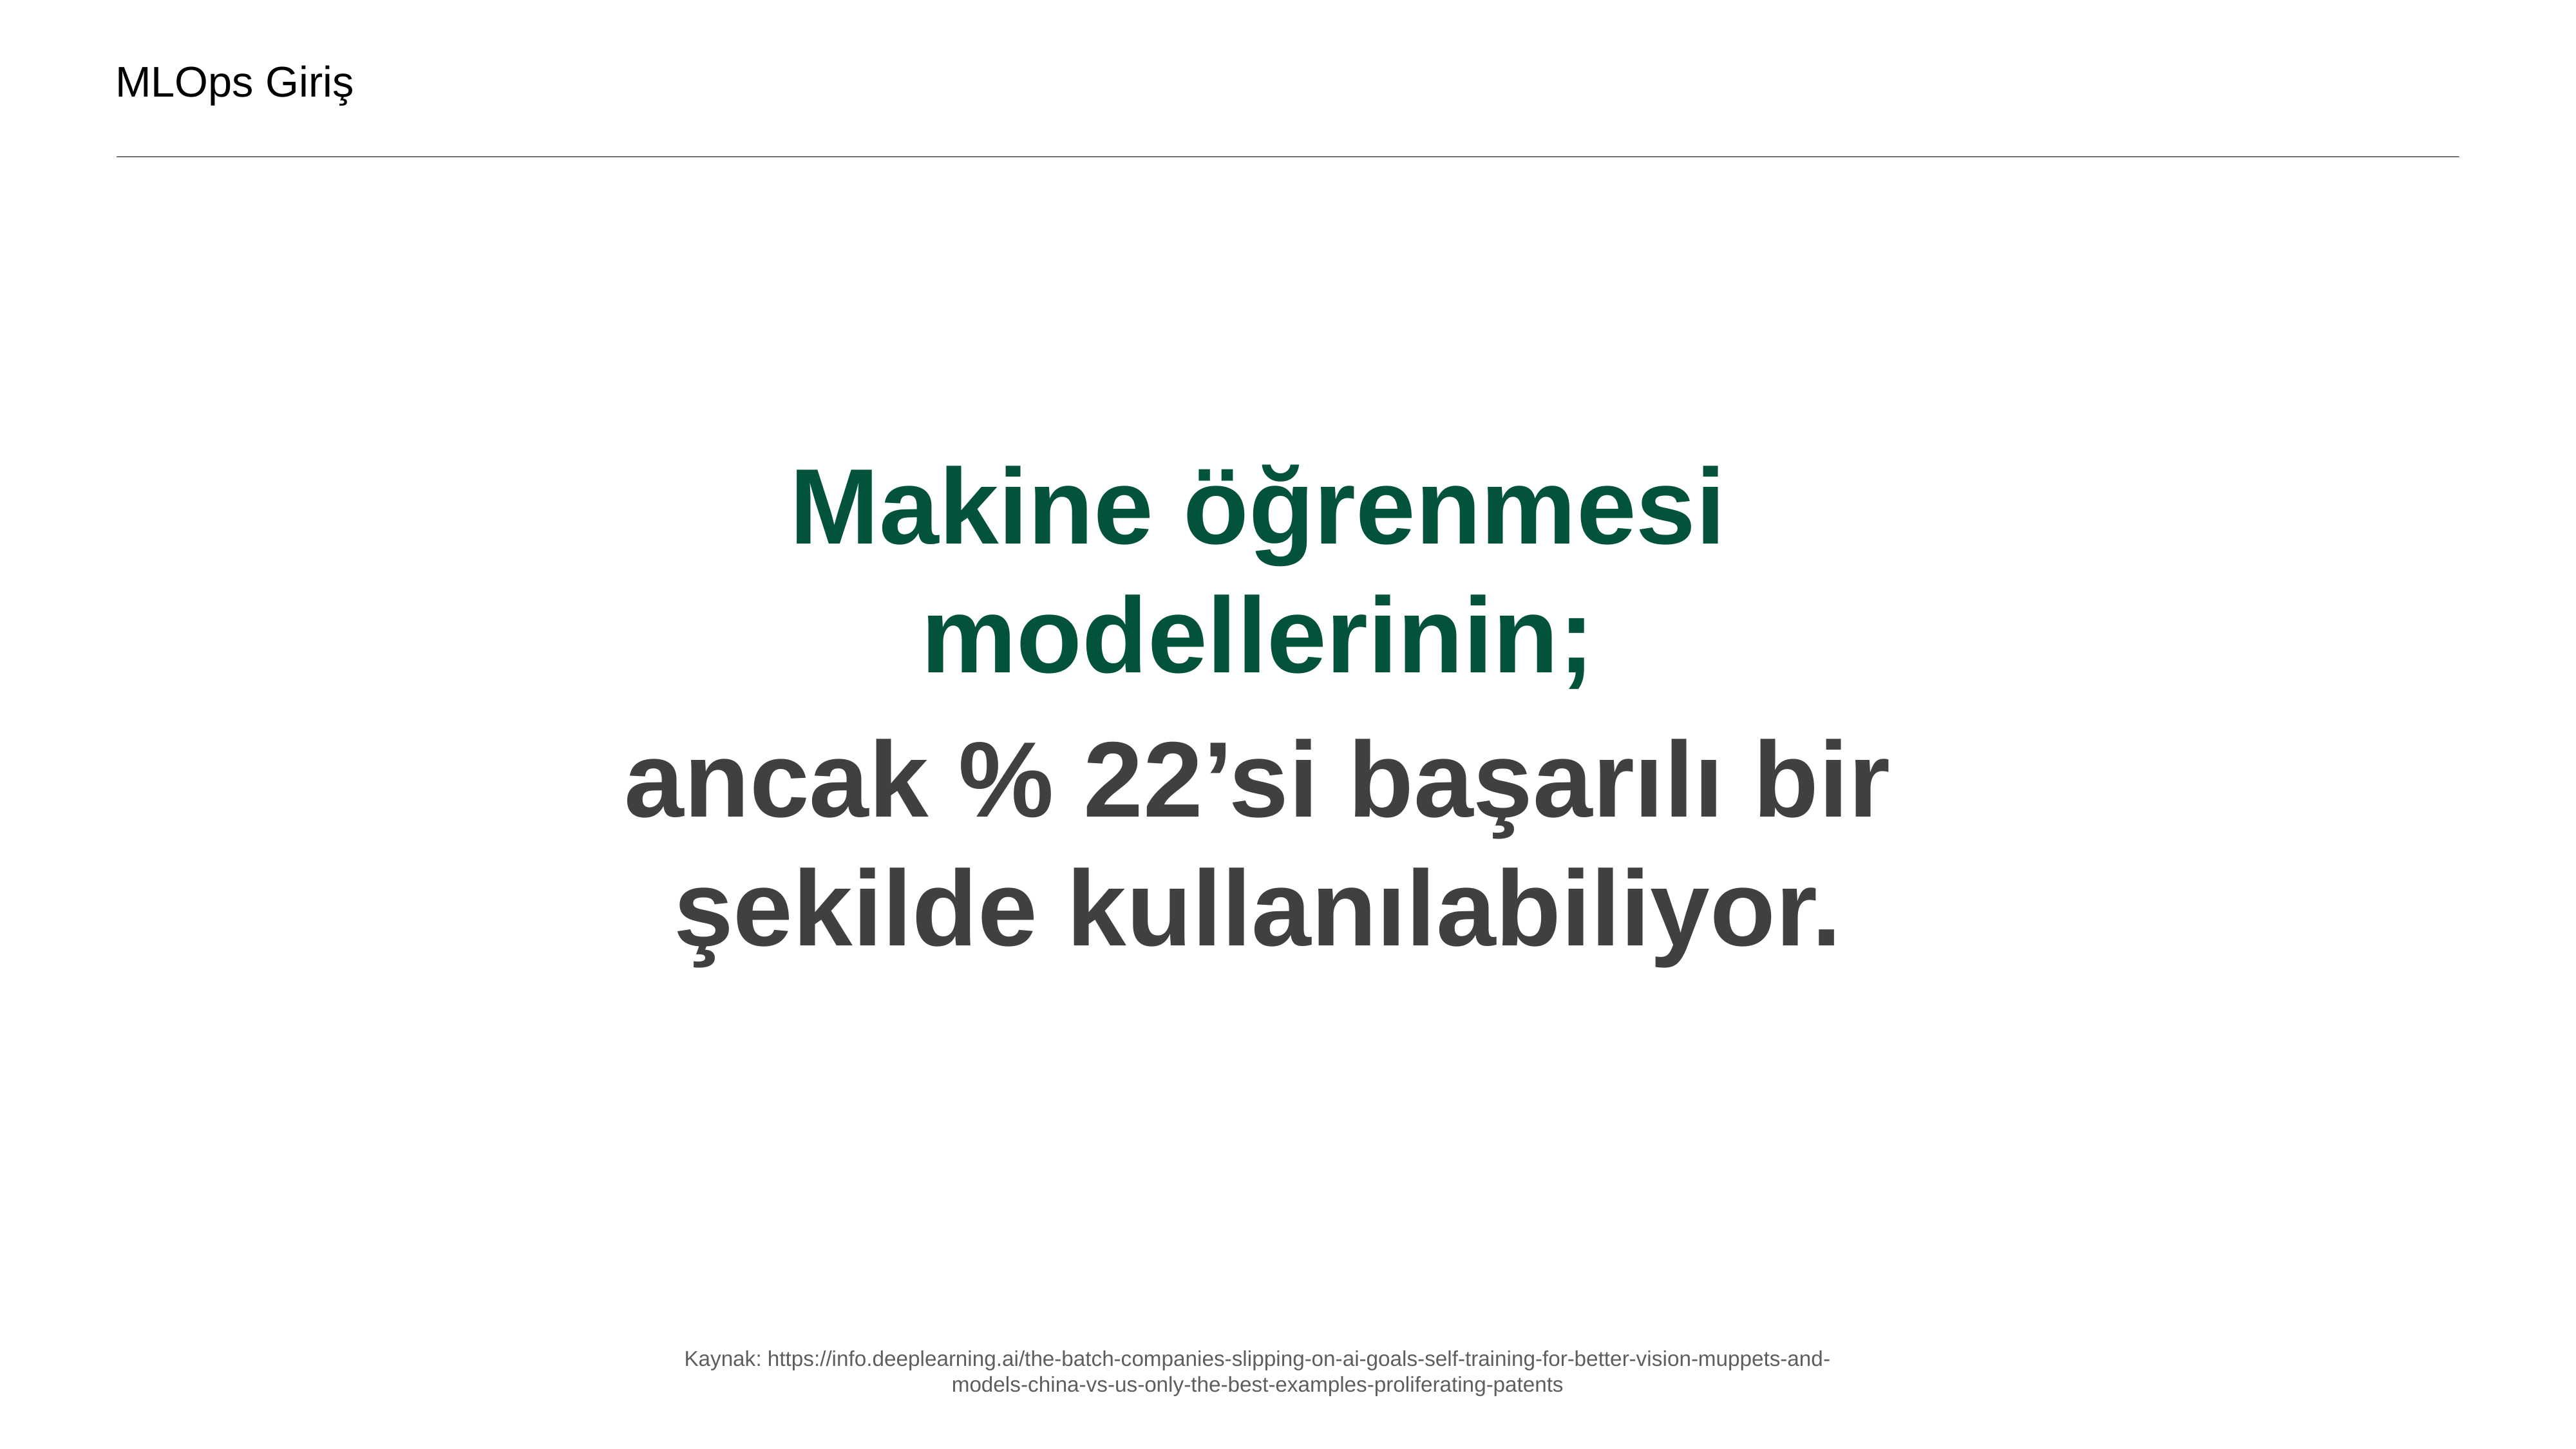

MLOps Giriş
Makine öğrenmesi modellerinin;
ancak % 22’si başarılı bir şekilde kullanılabiliyor.
Kaynak: https://info.deeplearning.ai/the-batch-companies-slipping-on-ai-goals-self-training-for-better-vision-muppets-and-models-china-vs-us-only-the-best-examples-proliferating-patents